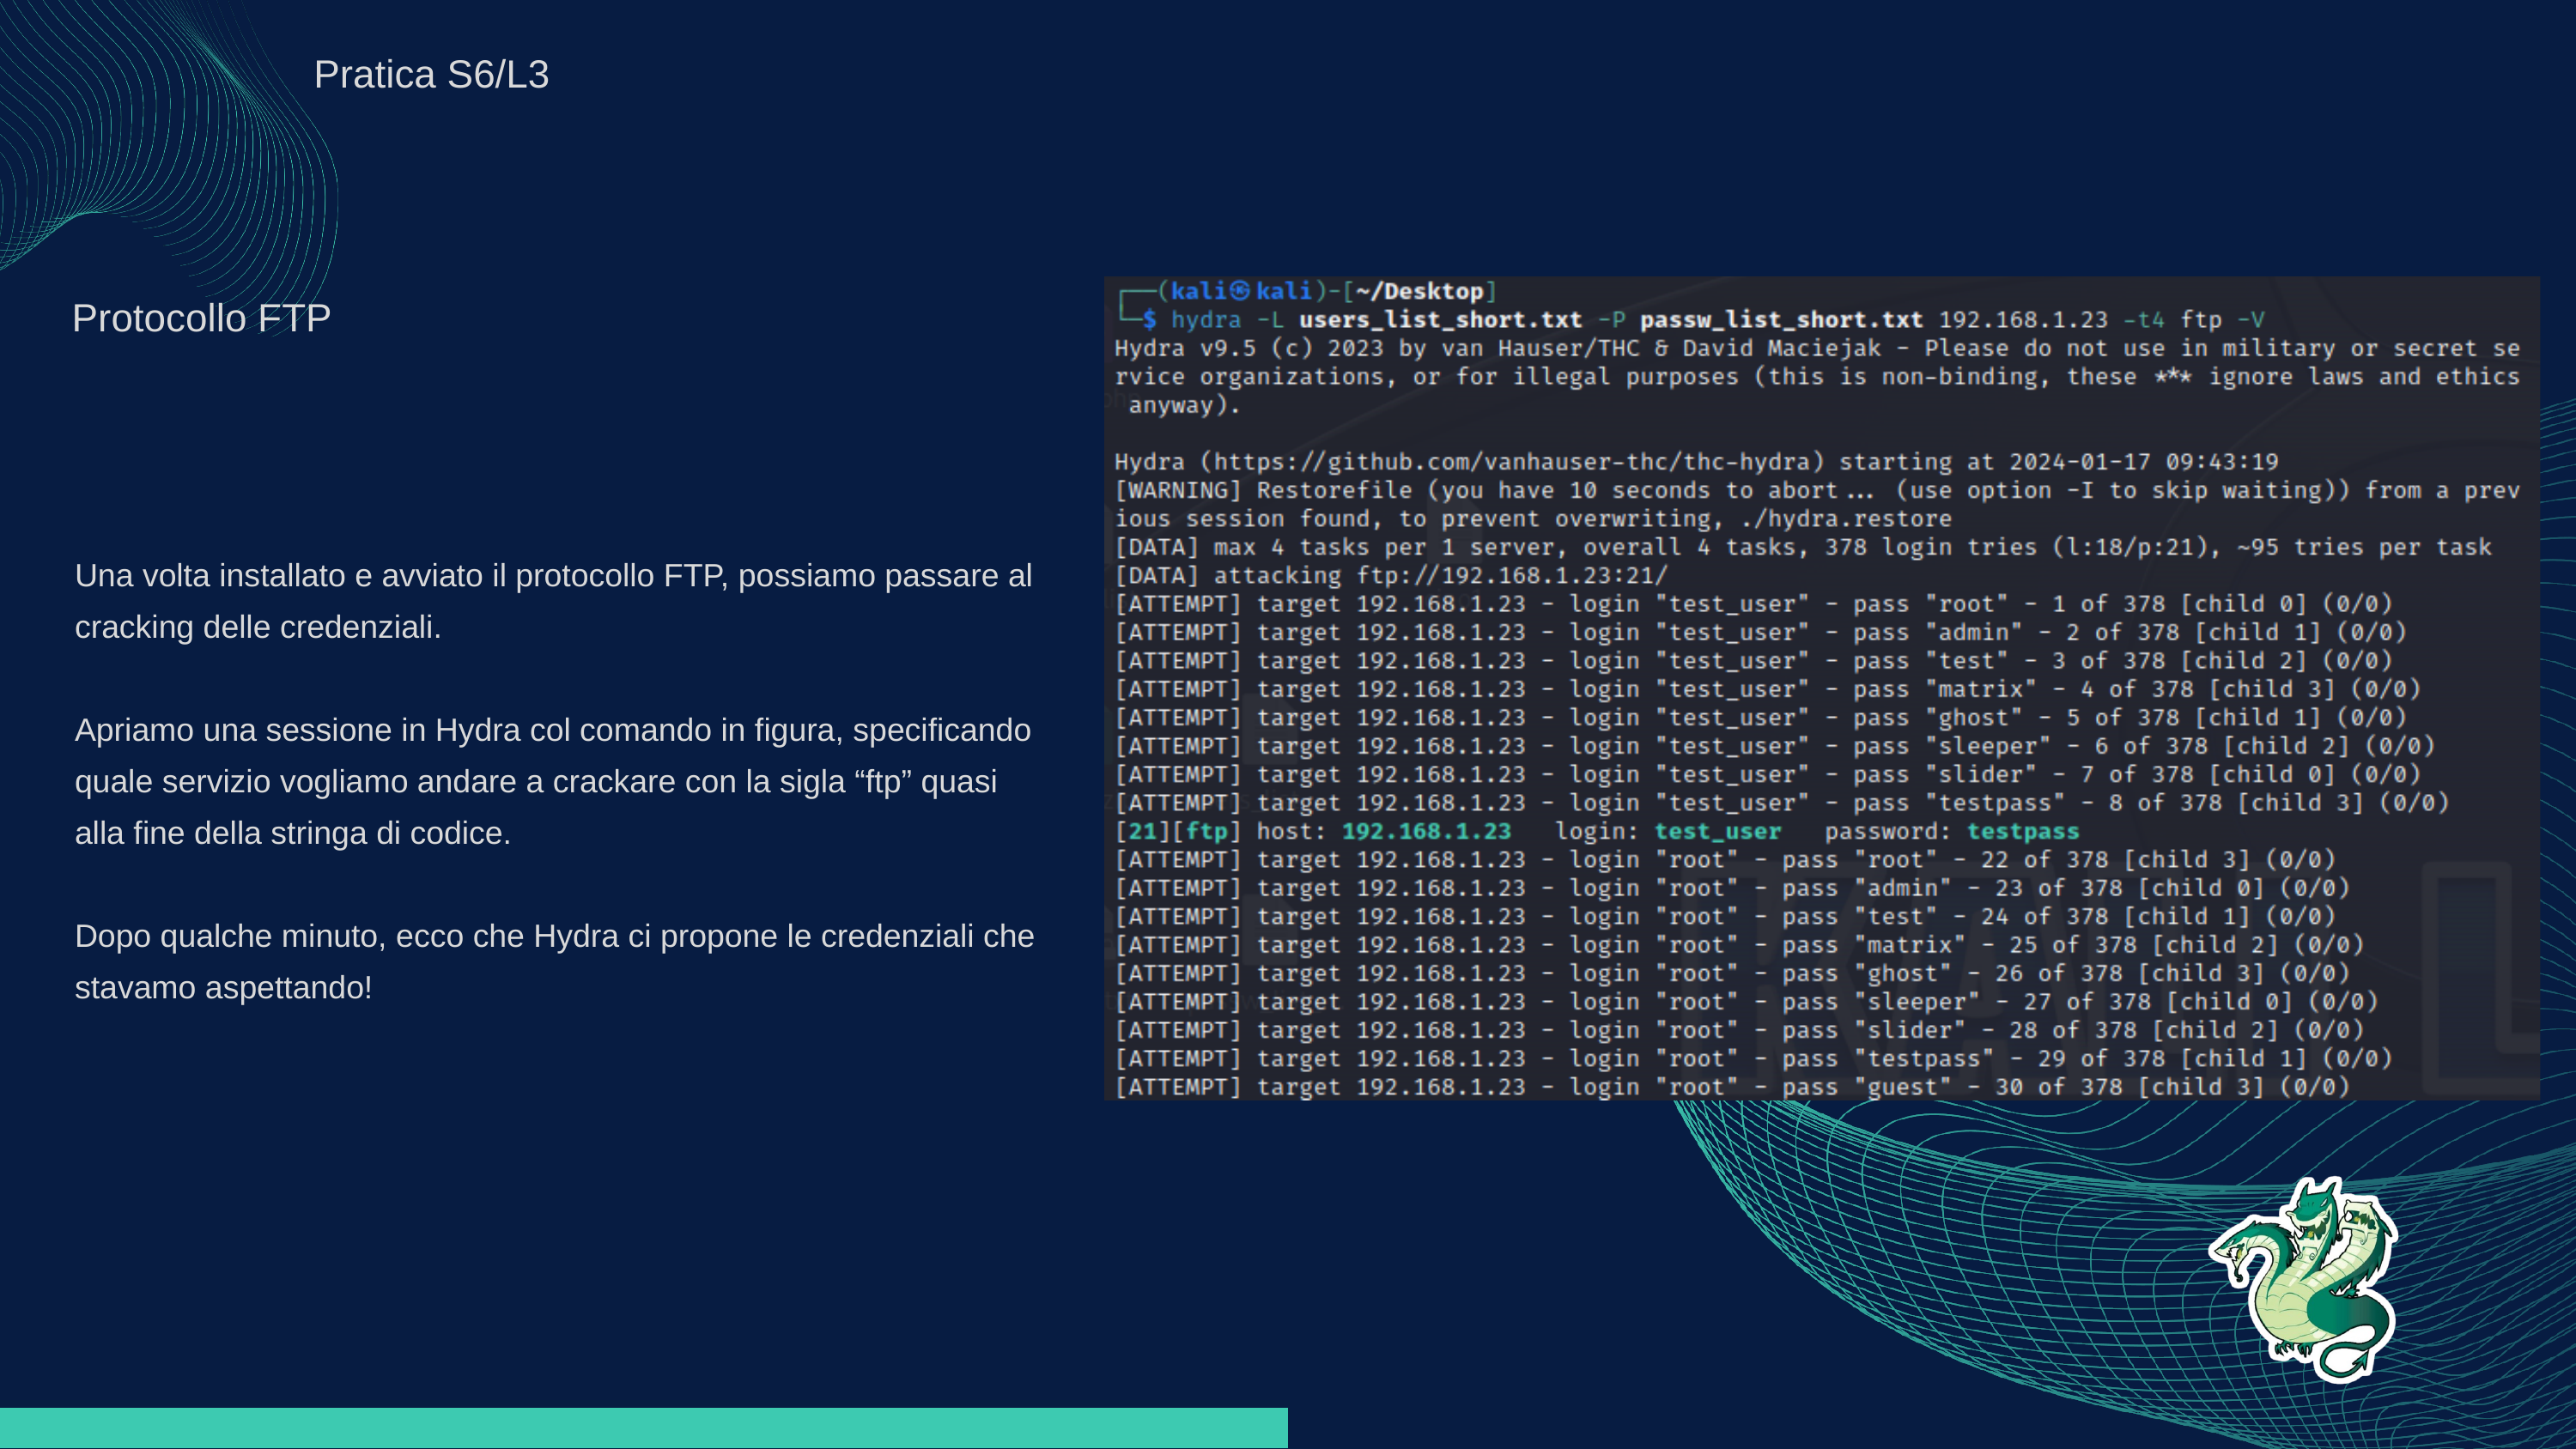

Pratica S6/L3
Protocollo FTP

Una volta installato e avviato il protocollo FTP, possiamo passare al cracking delle credenziali.

Apriamo una sessione in Hydra col comando in figura, specificando quale servizio vogliamo andare a crackare con la sigla “ftp” quasi alla fine della stringa di codice.

Dopo qualche minuto, ecco che Hydra ci propone le credenziali che stavamo aspettando!